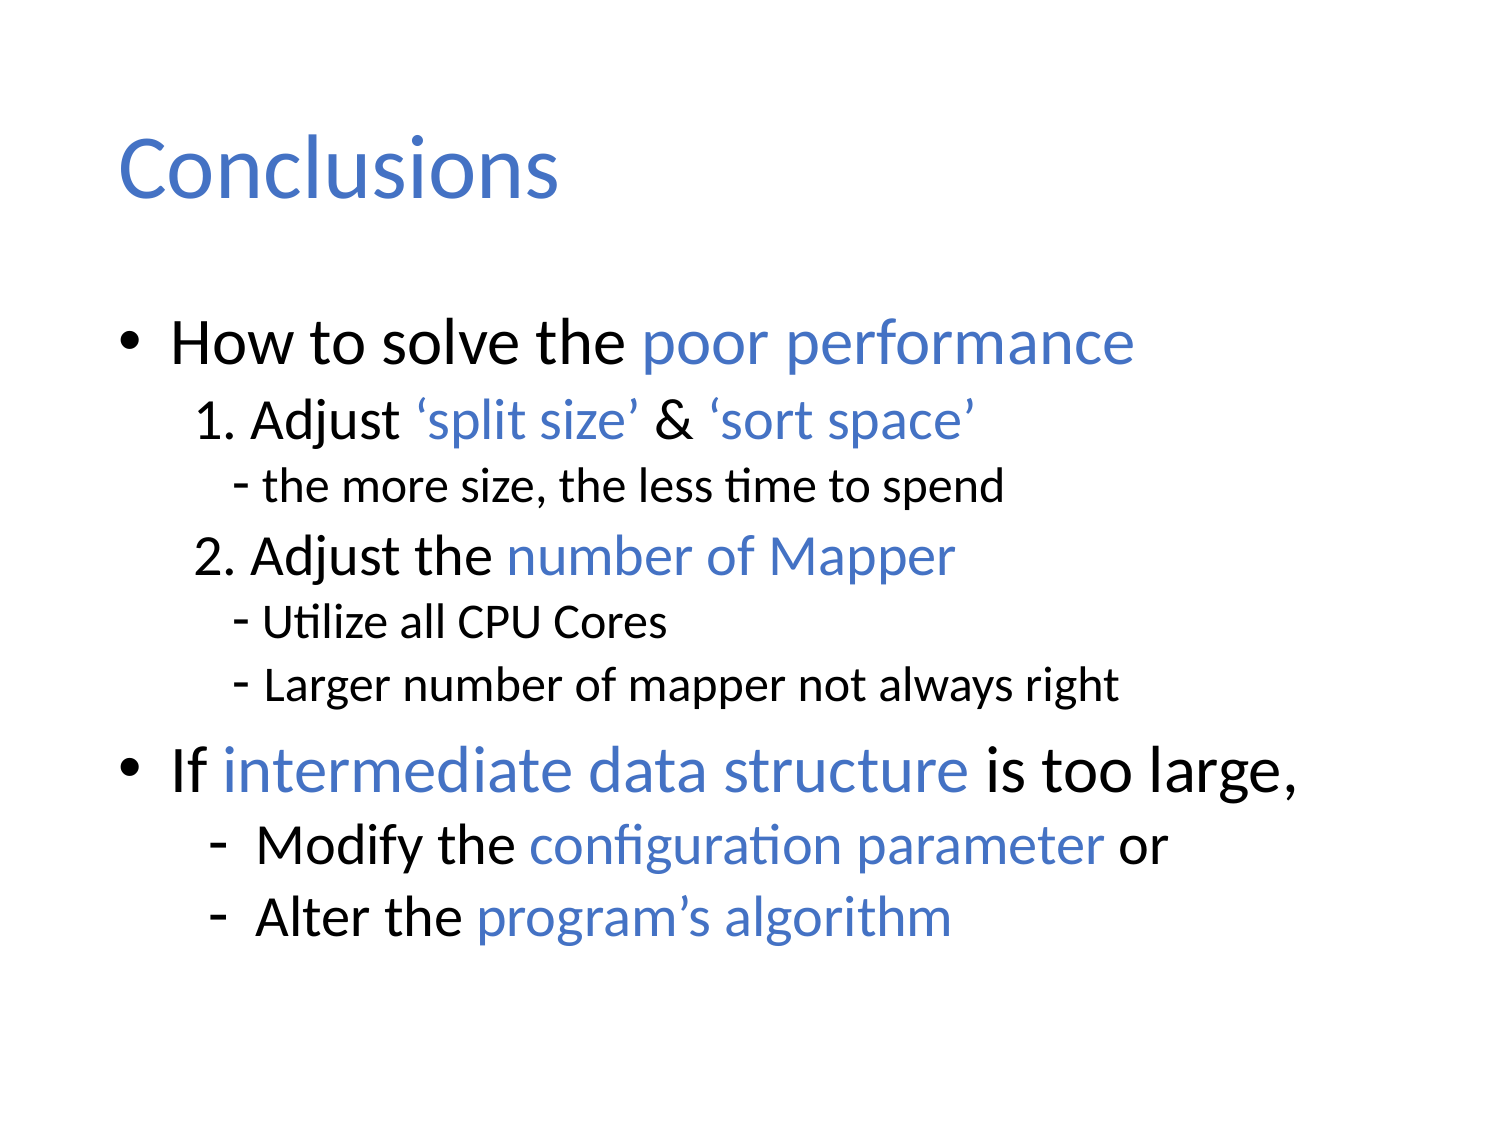

# Conclusions
 How to solve the poor performance
1. Adjust ‘split size’ & ‘sort space’
   - the more size, the less time to spend
2. Adjust the number of Mapper
   - Utilize all CPU Cores
   - Larger number of mapper not always right
 If intermediate data structure is too large,
    -  Modify the configuration parameter or
    -  Alter the program’s algorithm